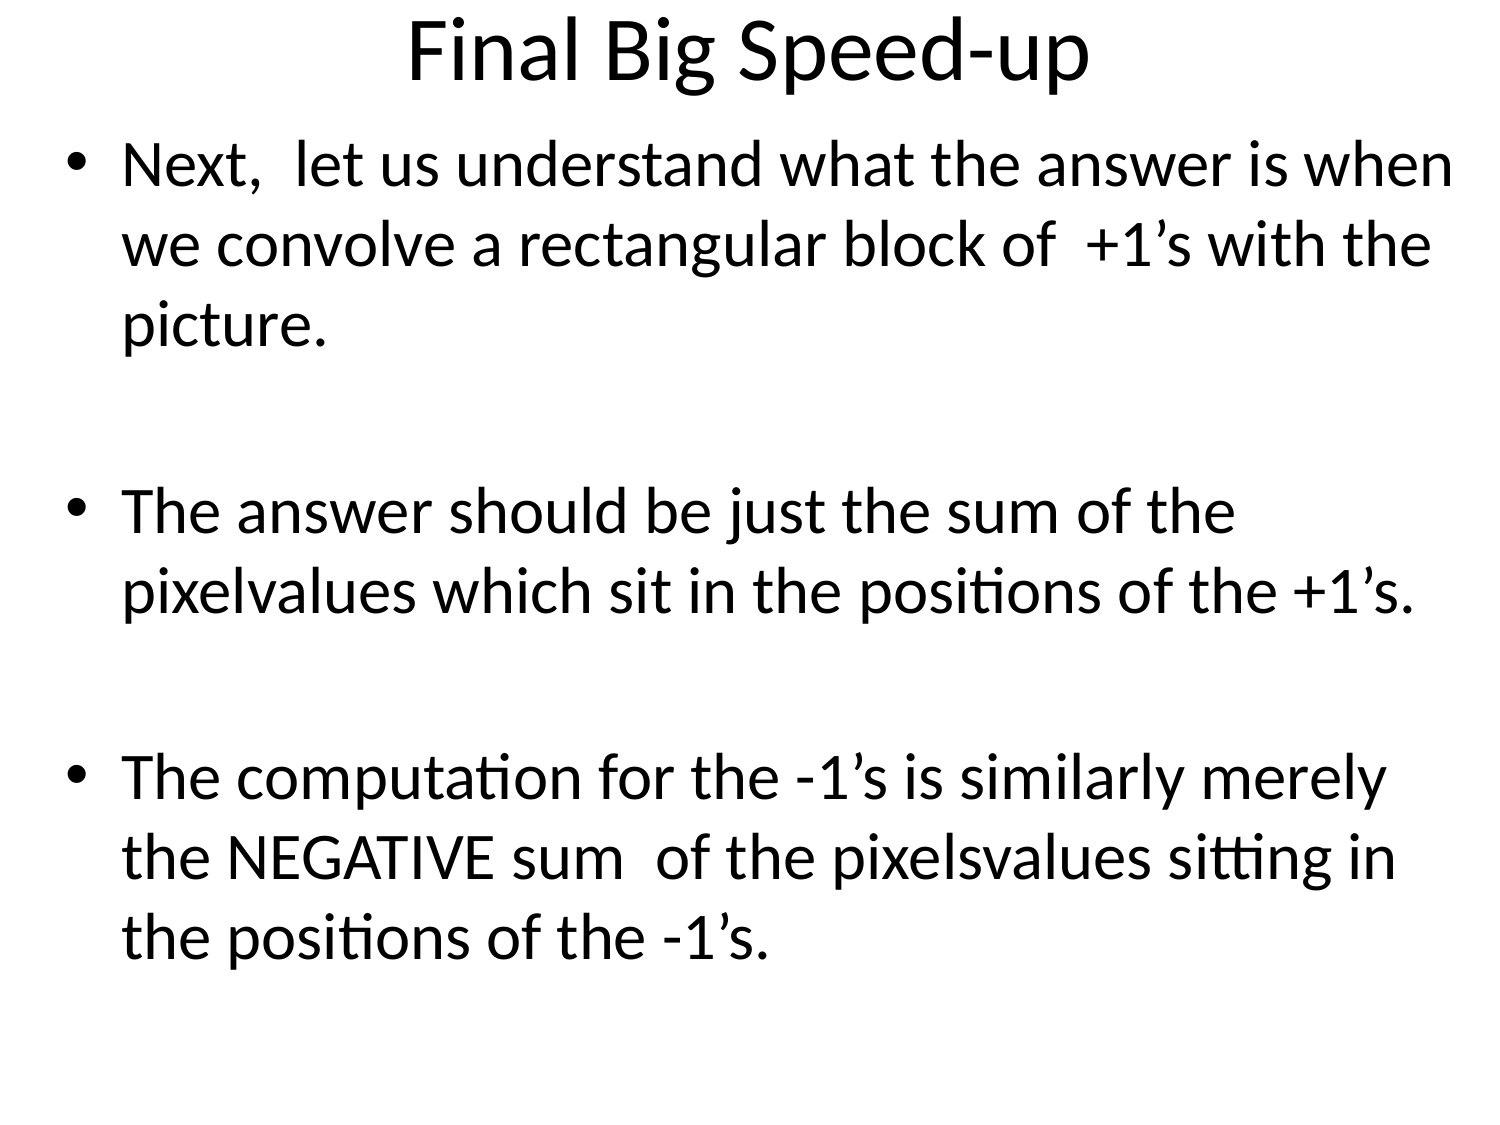

# Final Big Speed-up
Next,  let us understand what the answer is when we convolve a rectangular block of  +1’s with the picture.

The answer should be just the sum of the pixelvalues which sit in the positions of the +1’s.

The computation for the -1’s is similarly merely the NEGATIVE sum  of the pixelsvalues sitting in the positions of the -1’s.